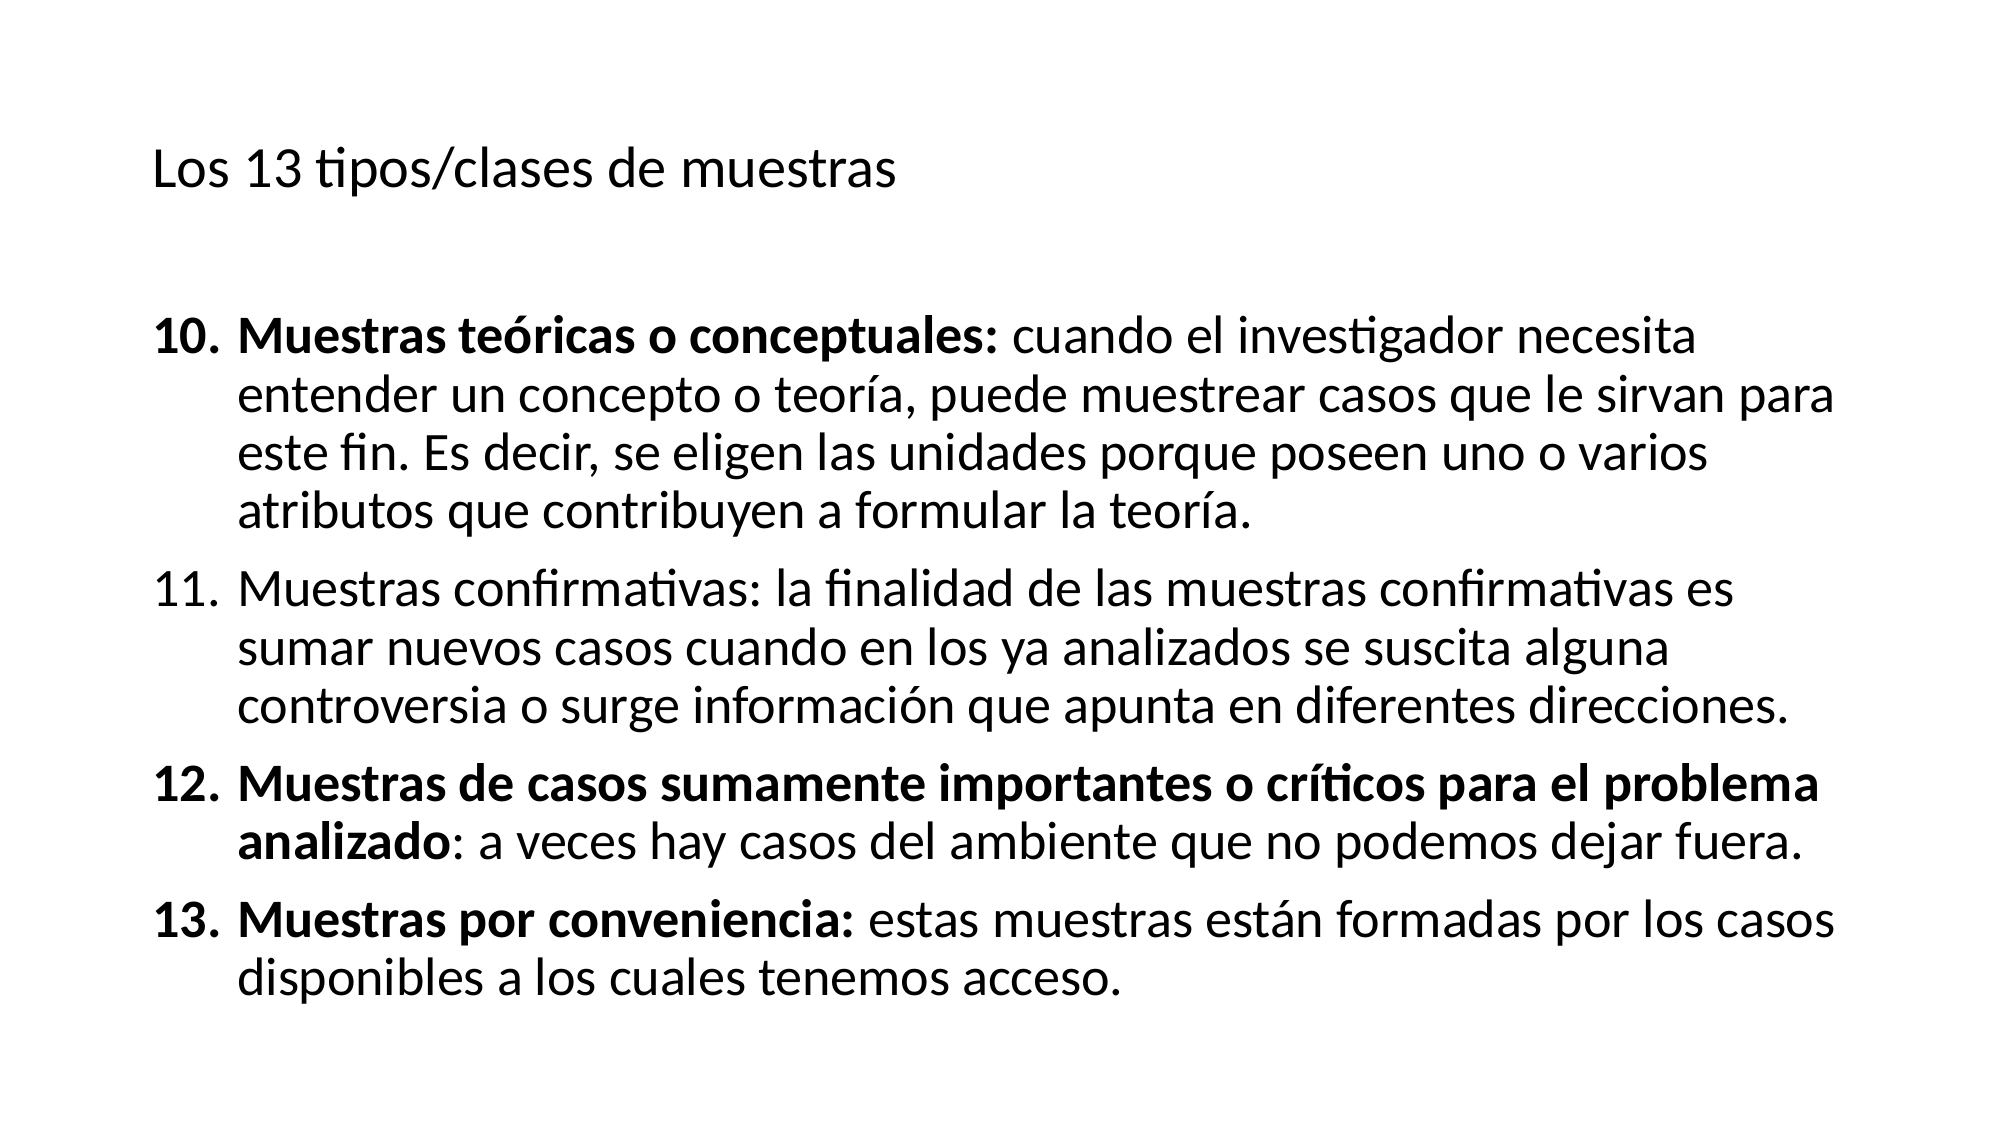

# Los 13 tipos/clases de muestras
Muestras teóricas o conceptuales: cuando el investigador necesita entender un concepto o teoría, puede muestrear casos que le sirvan para este fin. Es decir, se eligen las unidades porque poseen uno o varios atributos que contribuyen a formular la teoría.
Muestras confirmativas: la finalidad de las muestras confirmativas es sumar nuevos casos cuando en los ya analizados se suscita alguna controversia o surge información que apunta en diferentes direcciones.
Muestras de casos sumamente importantes o críticos para el problema analizado: a veces hay casos del ambiente que no podemos dejar fuera.
Muestras por conveniencia: estas muestras están formadas por los casos disponibles a los cuales tenemos acceso.